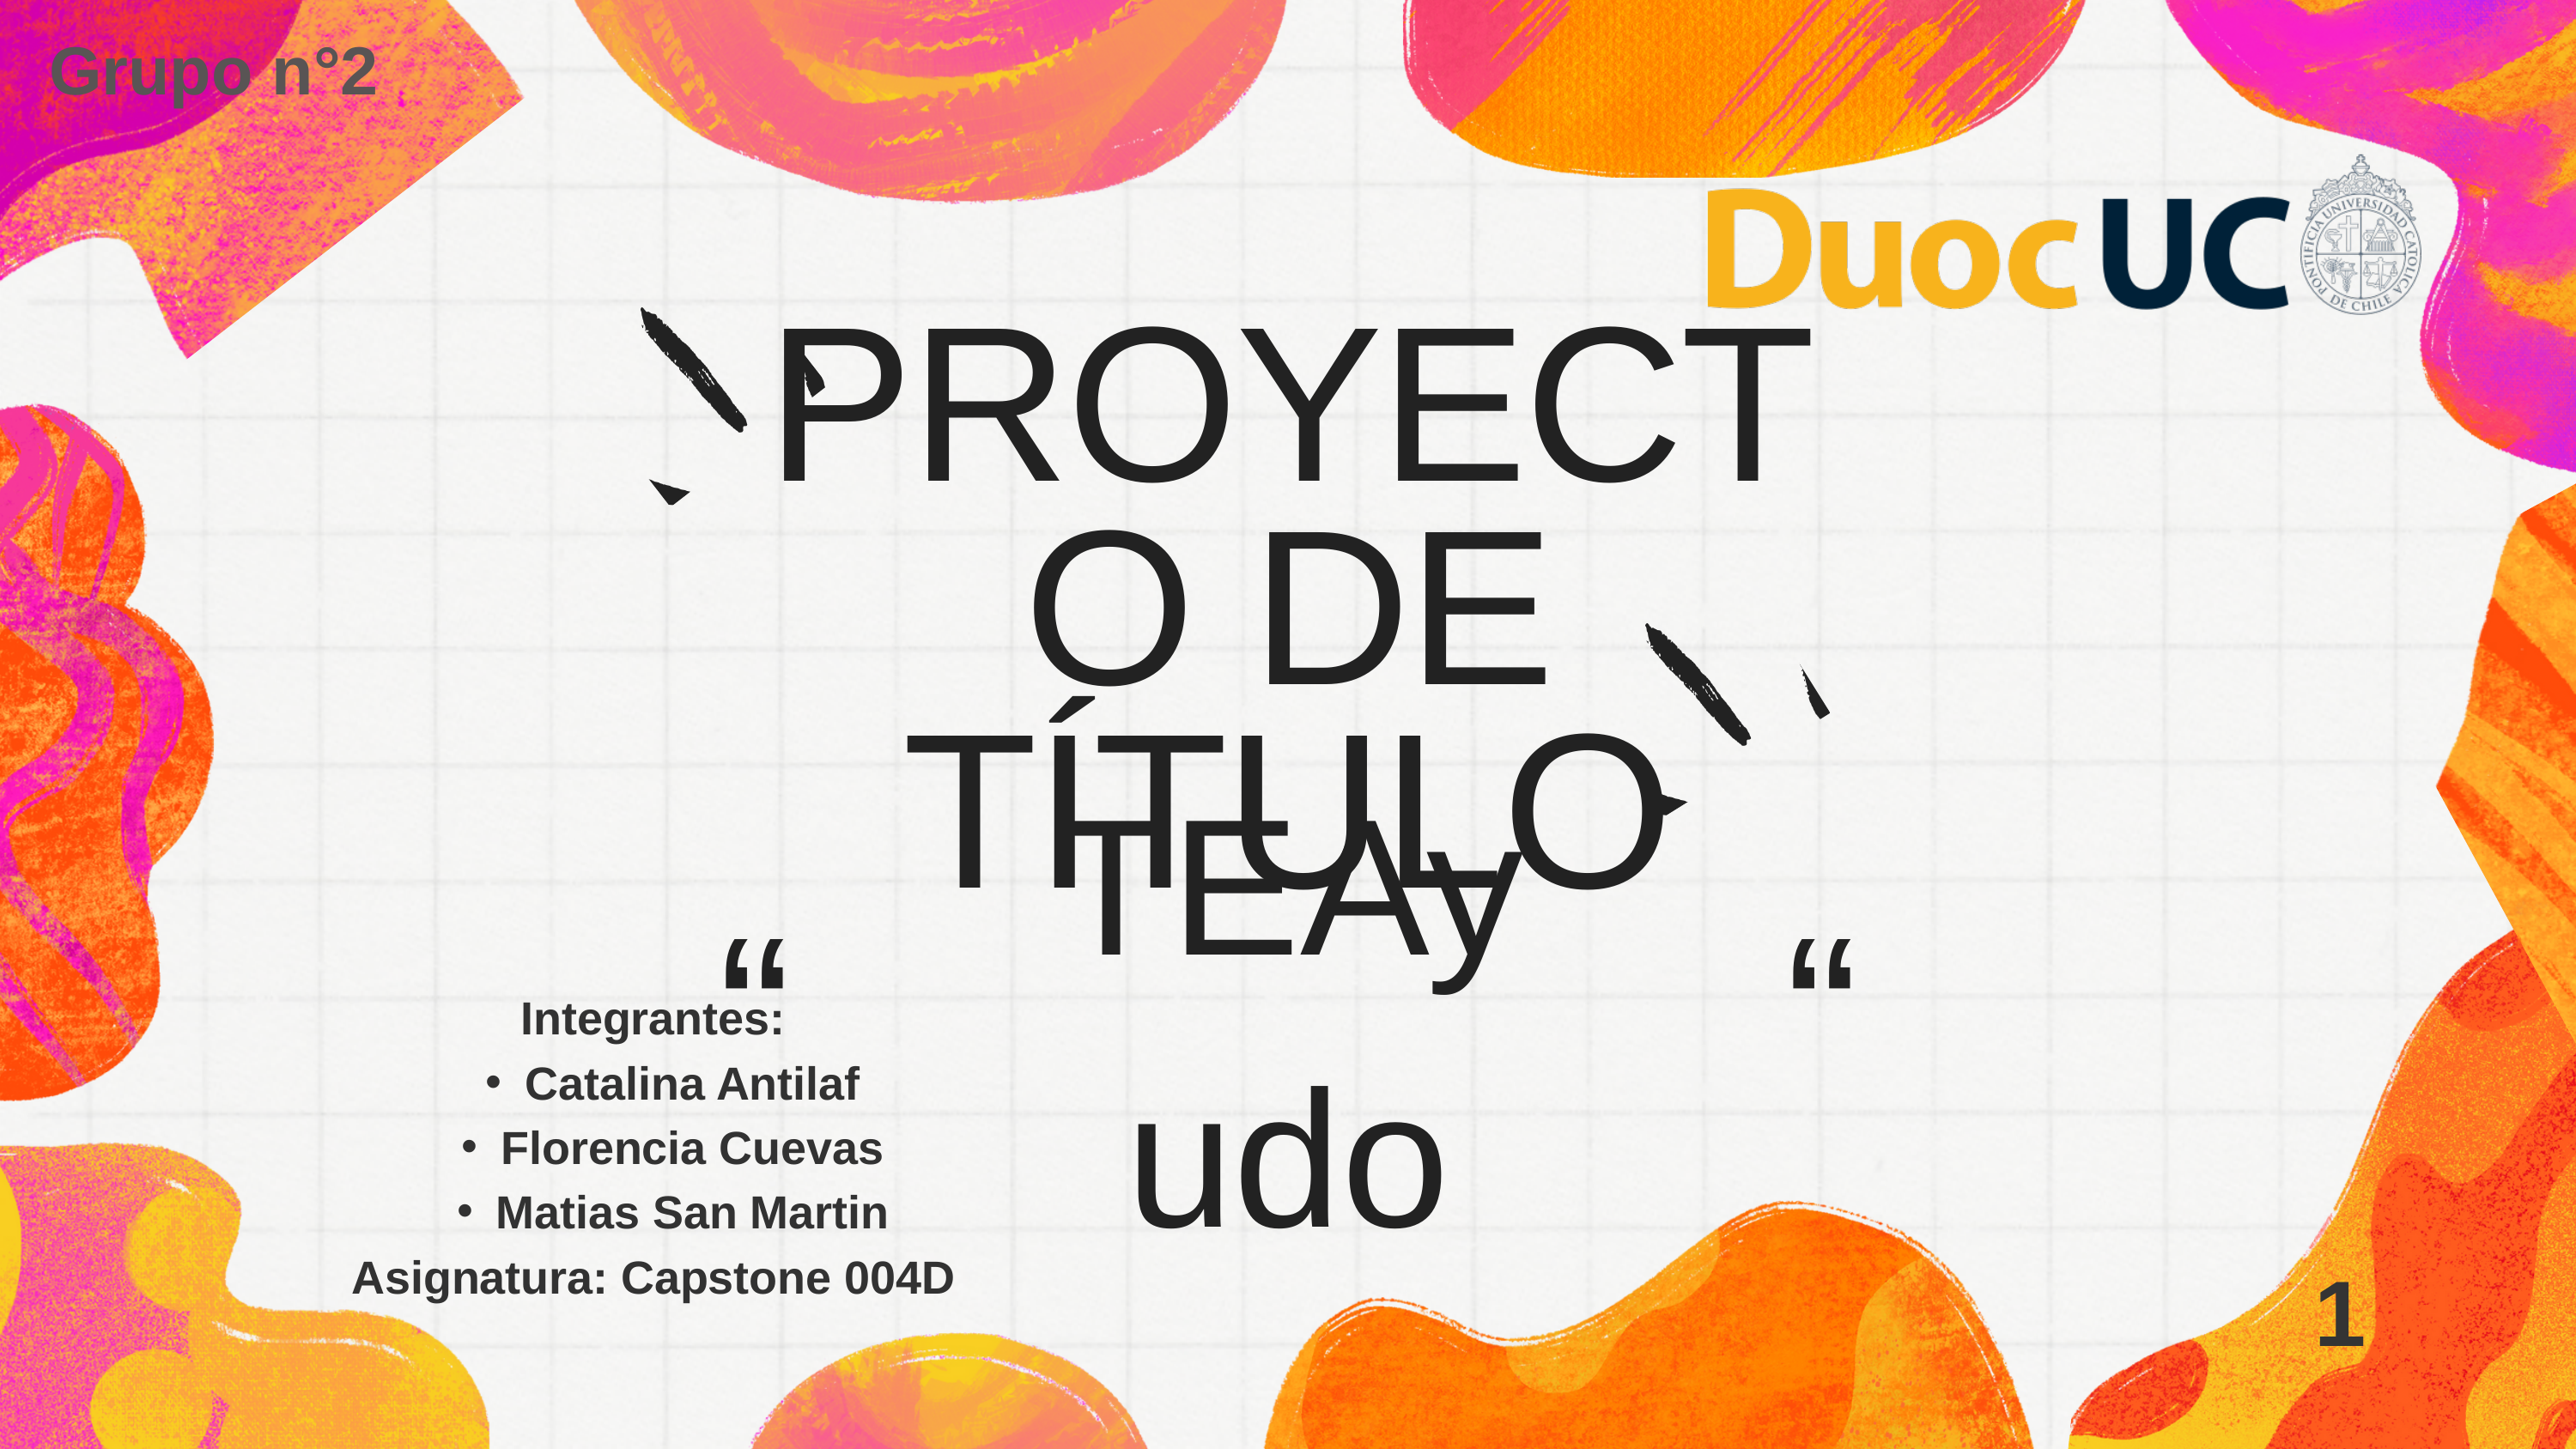

Grupo n°2

PROYECTO DE TÍTULO
“                 “

TEAyudo

Integrantes:
Catalina Antilaf
Florencia Cuevas
Matias San Martin
Asignatura: Capstone 004D

1